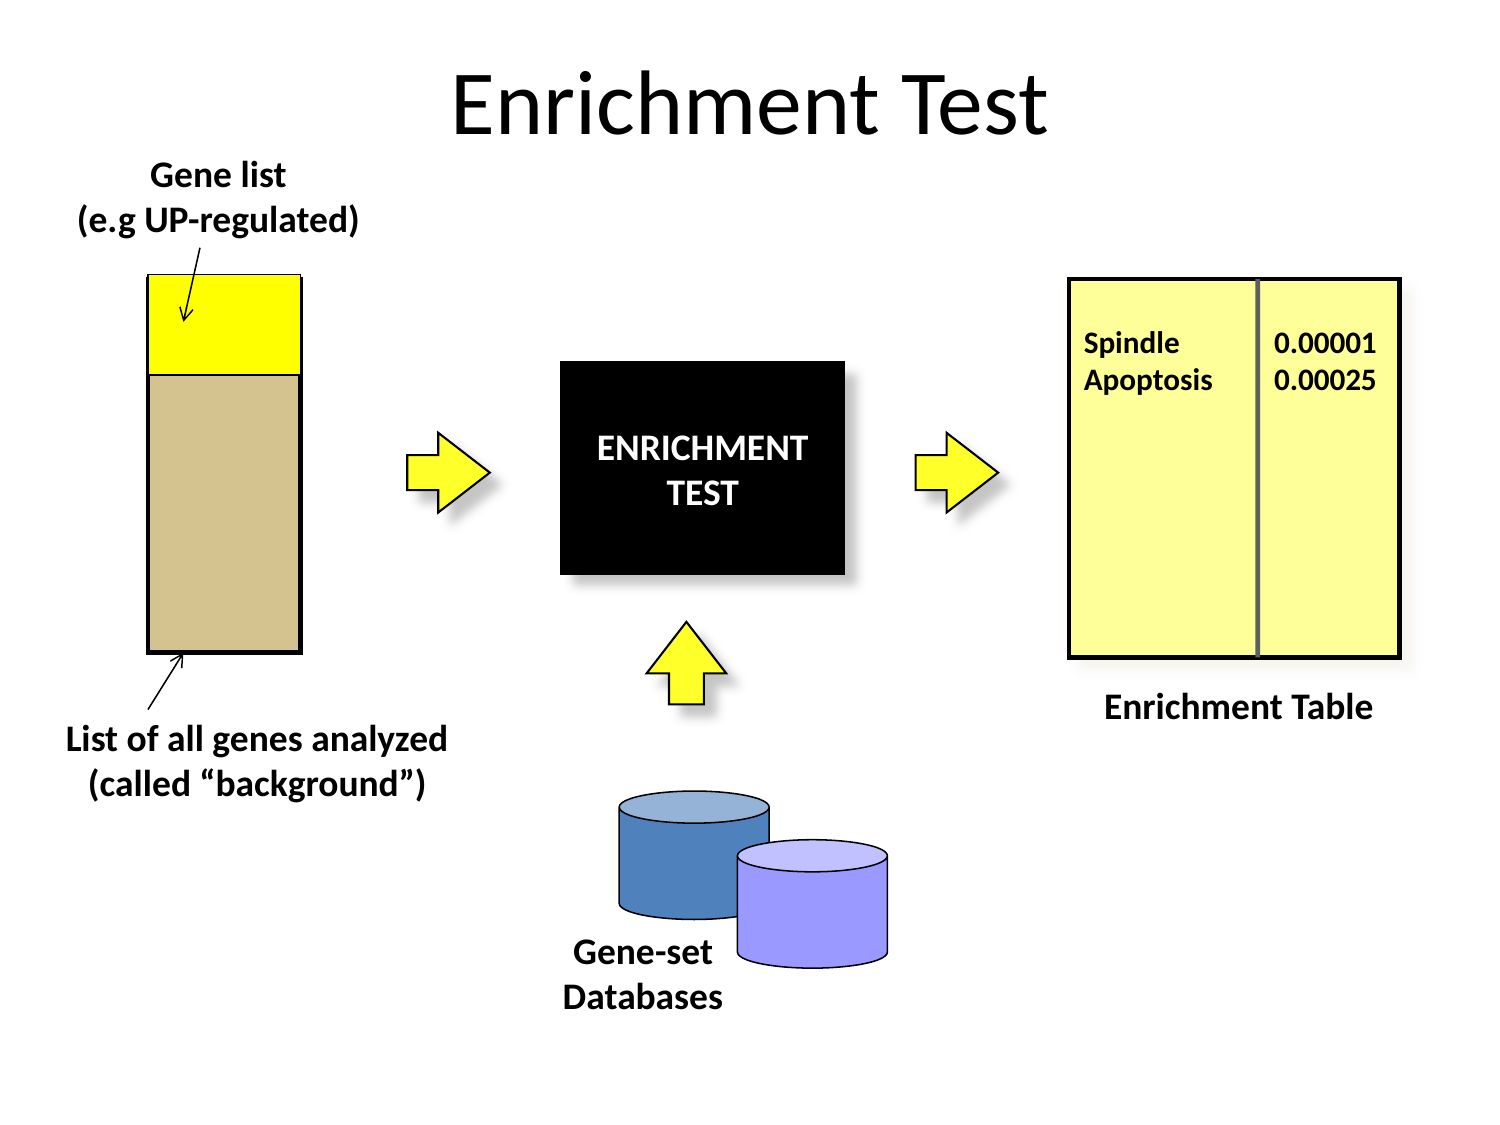

# Enrichment Test
Gene list
(e.g UP-regulated)

Spindle	0.00001
Apoptosis	0.00025
ENRICHMENT
TEST

Enrichment Table
List of all genes analyzed
(called “background”)

Gene-set
Databases